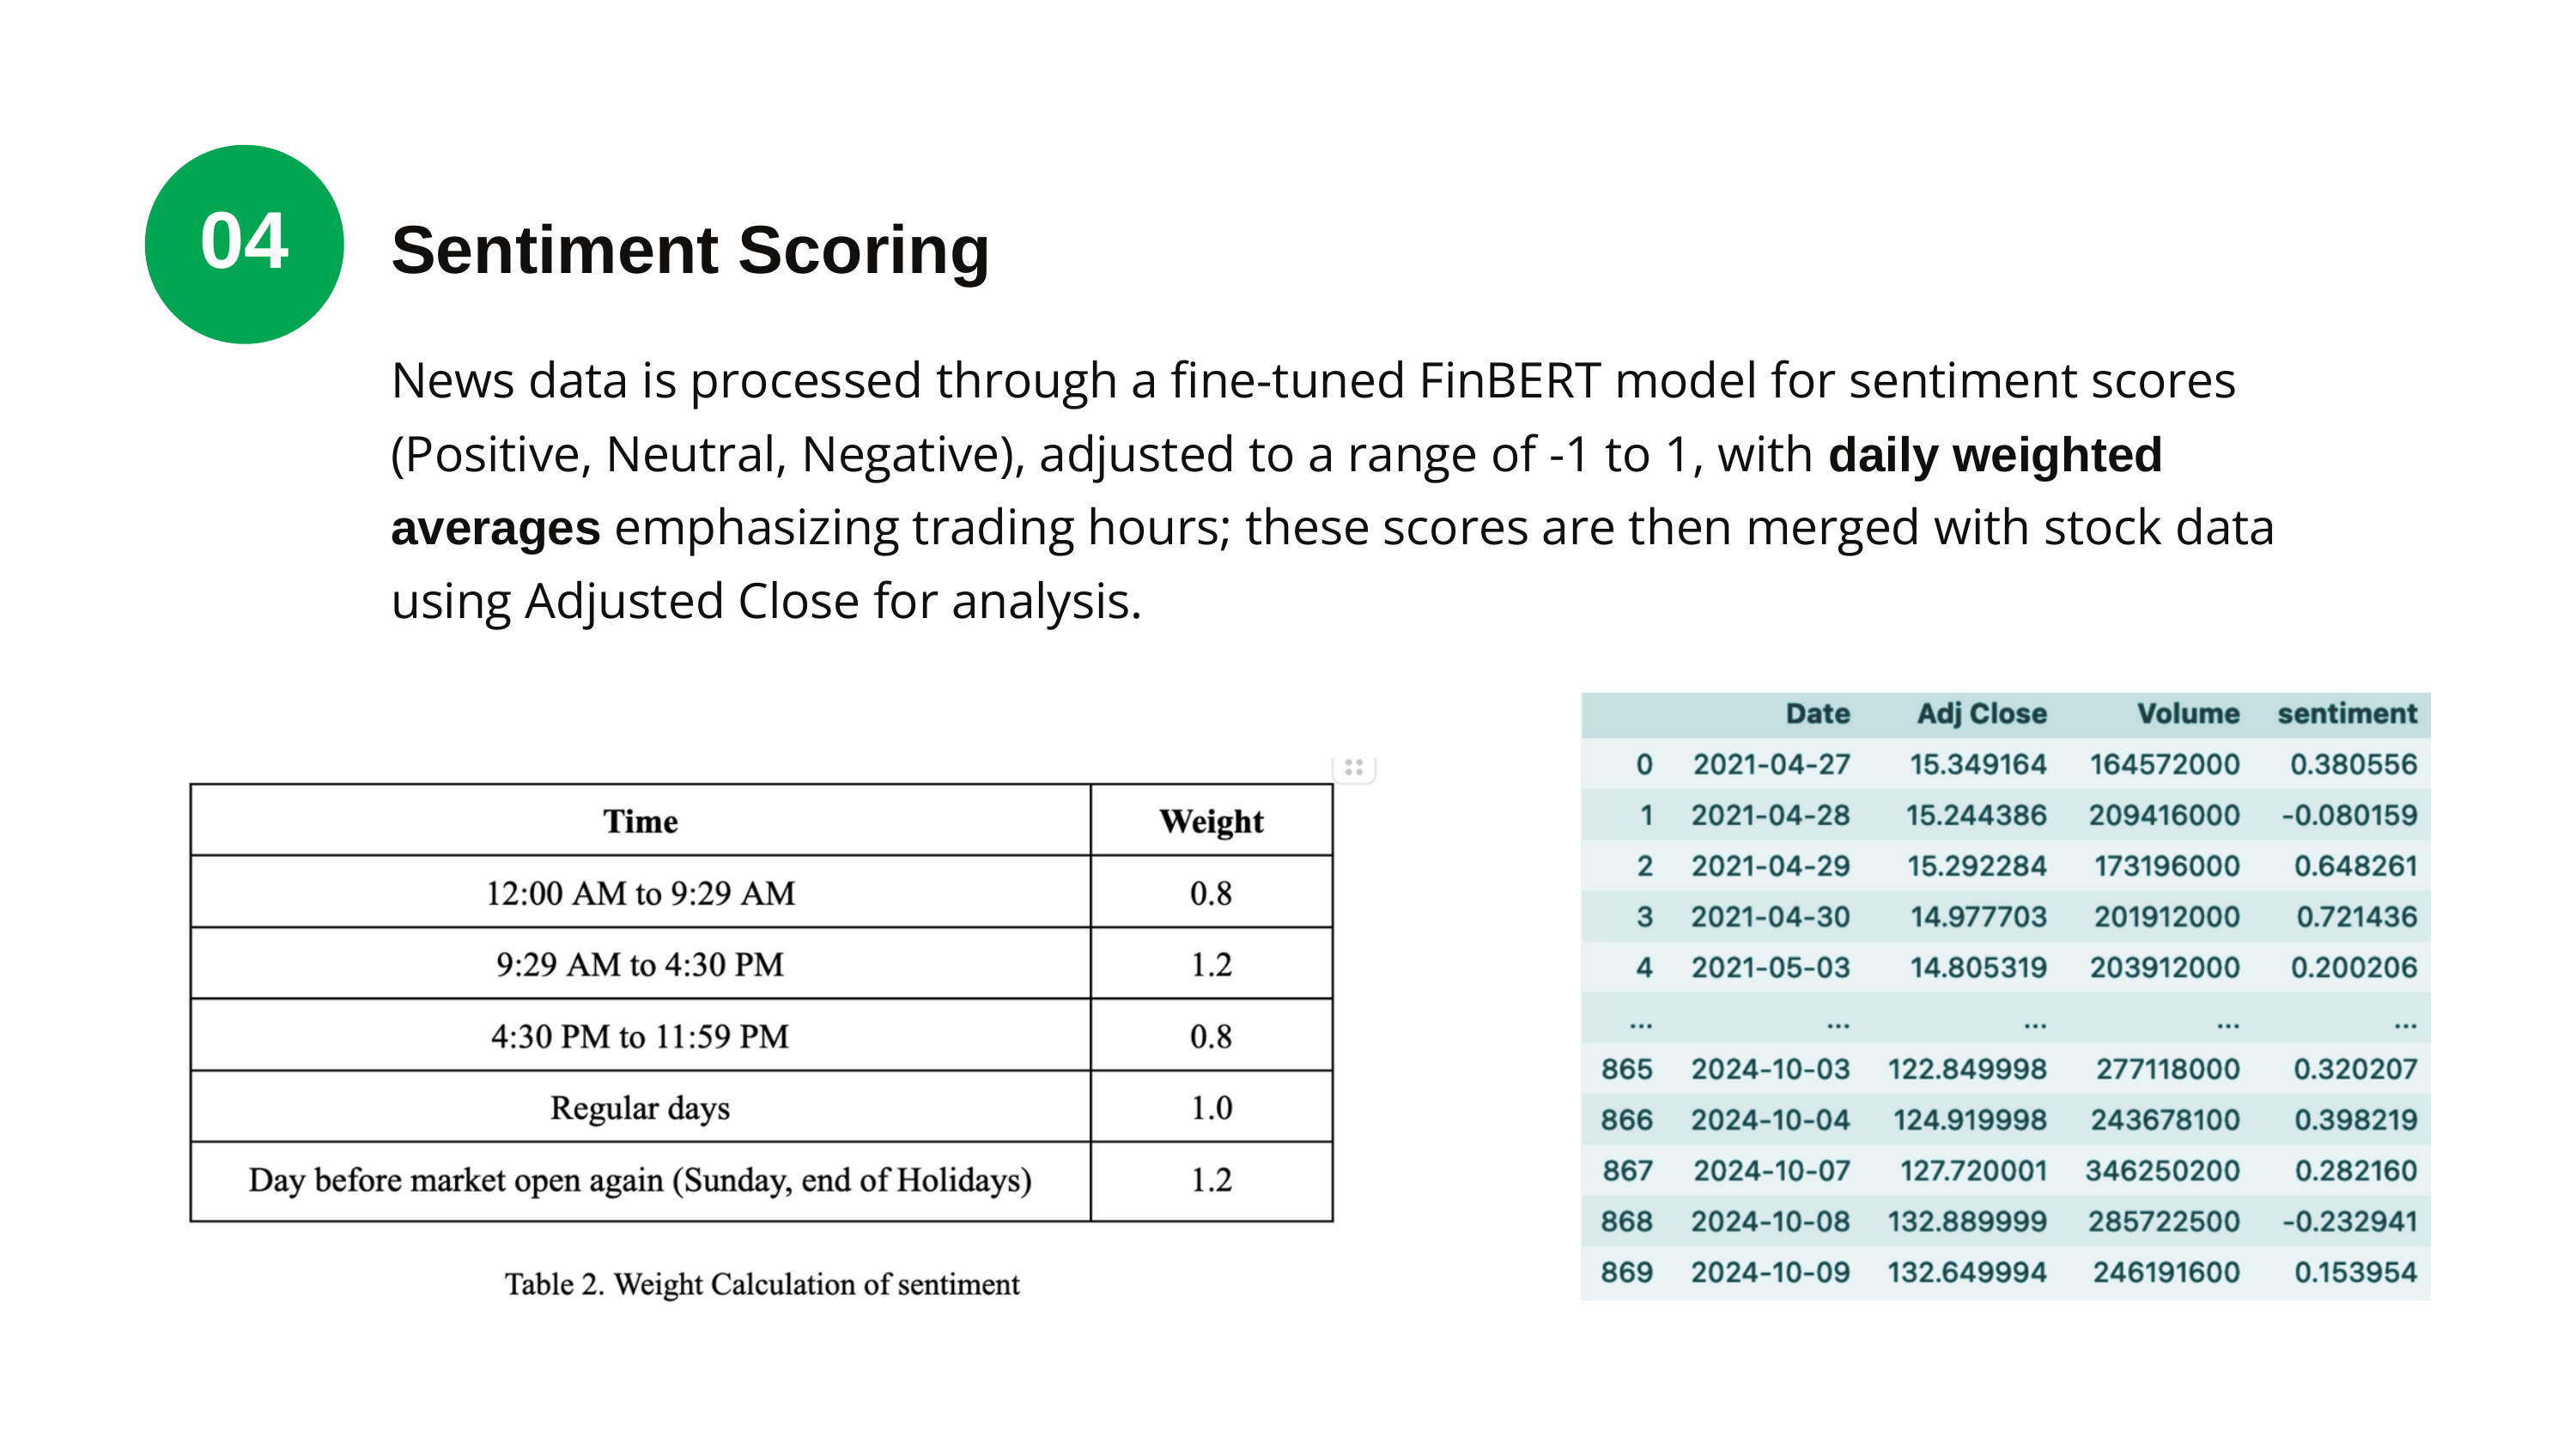

Sentiment Scoring
04
News data is processed through a fine-tuned FinBERT model for sentiment scores (Positive, Neutral, Negative), adjusted to a range of -1 to 1, with daily weighted averages emphasizing trading hours; these scores are then merged with stock data using Adjusted Close for analysis.